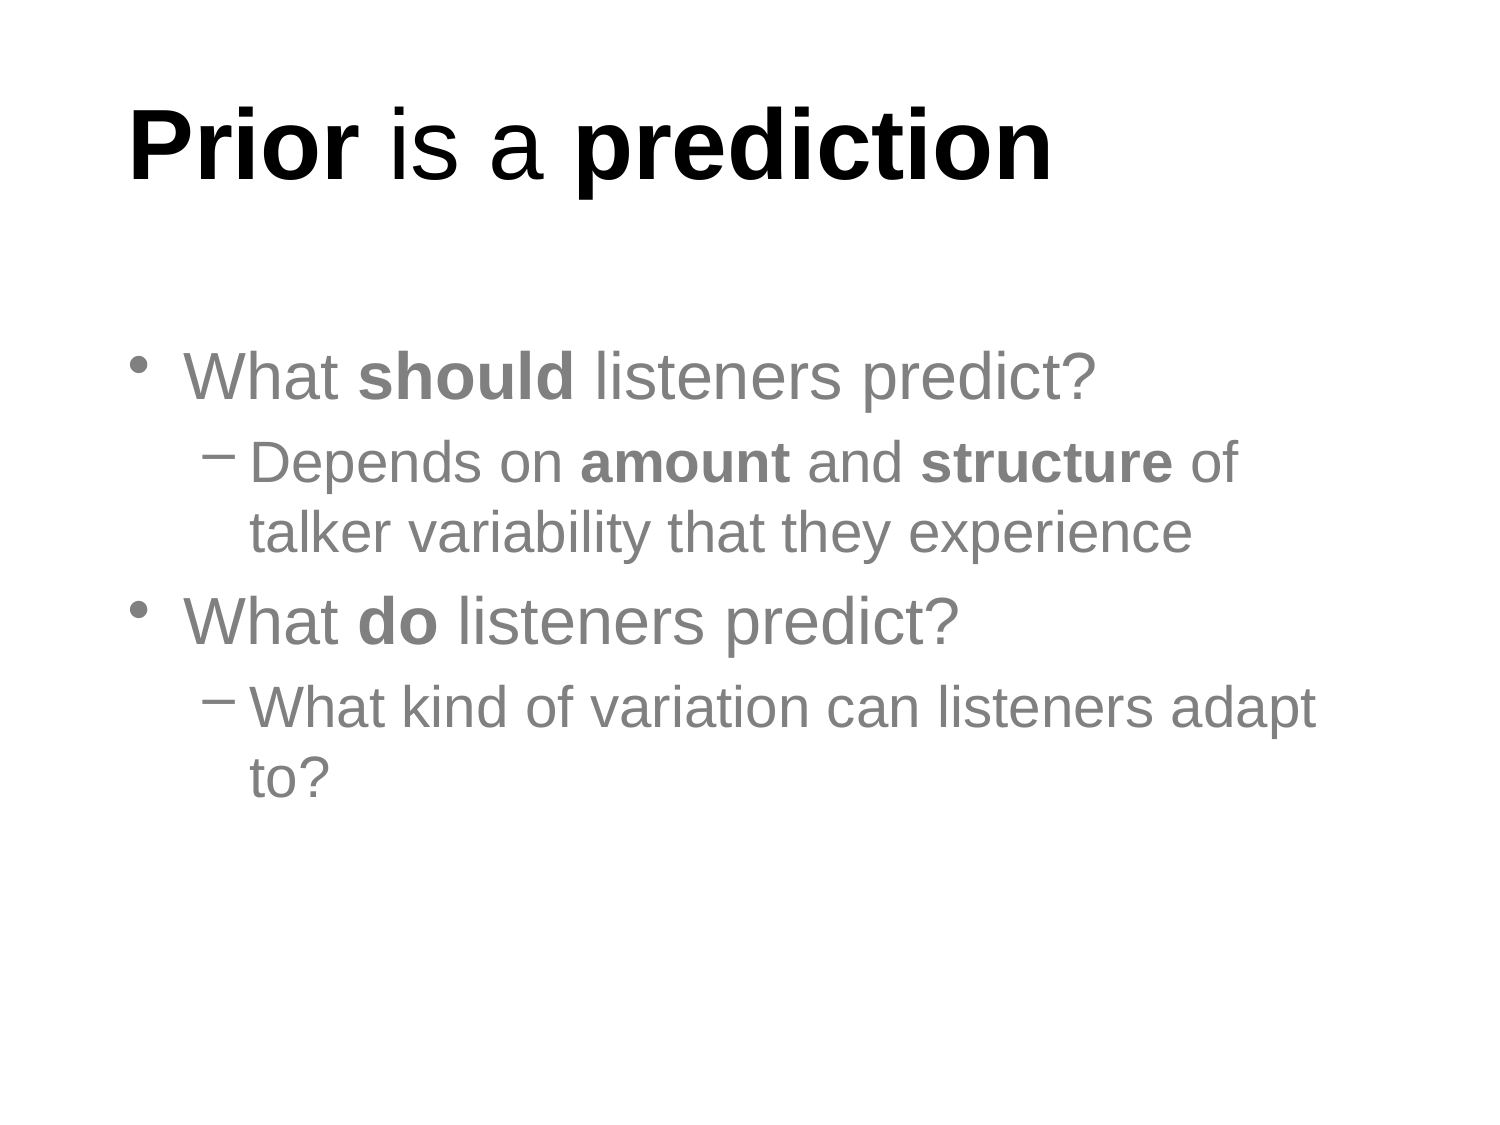

# Prior is a prediction
What should listeners predict?
Depends on amount and structure of talker variability that they experience
What do listeners predict?
What kind of variation can listeners adapt to?
32